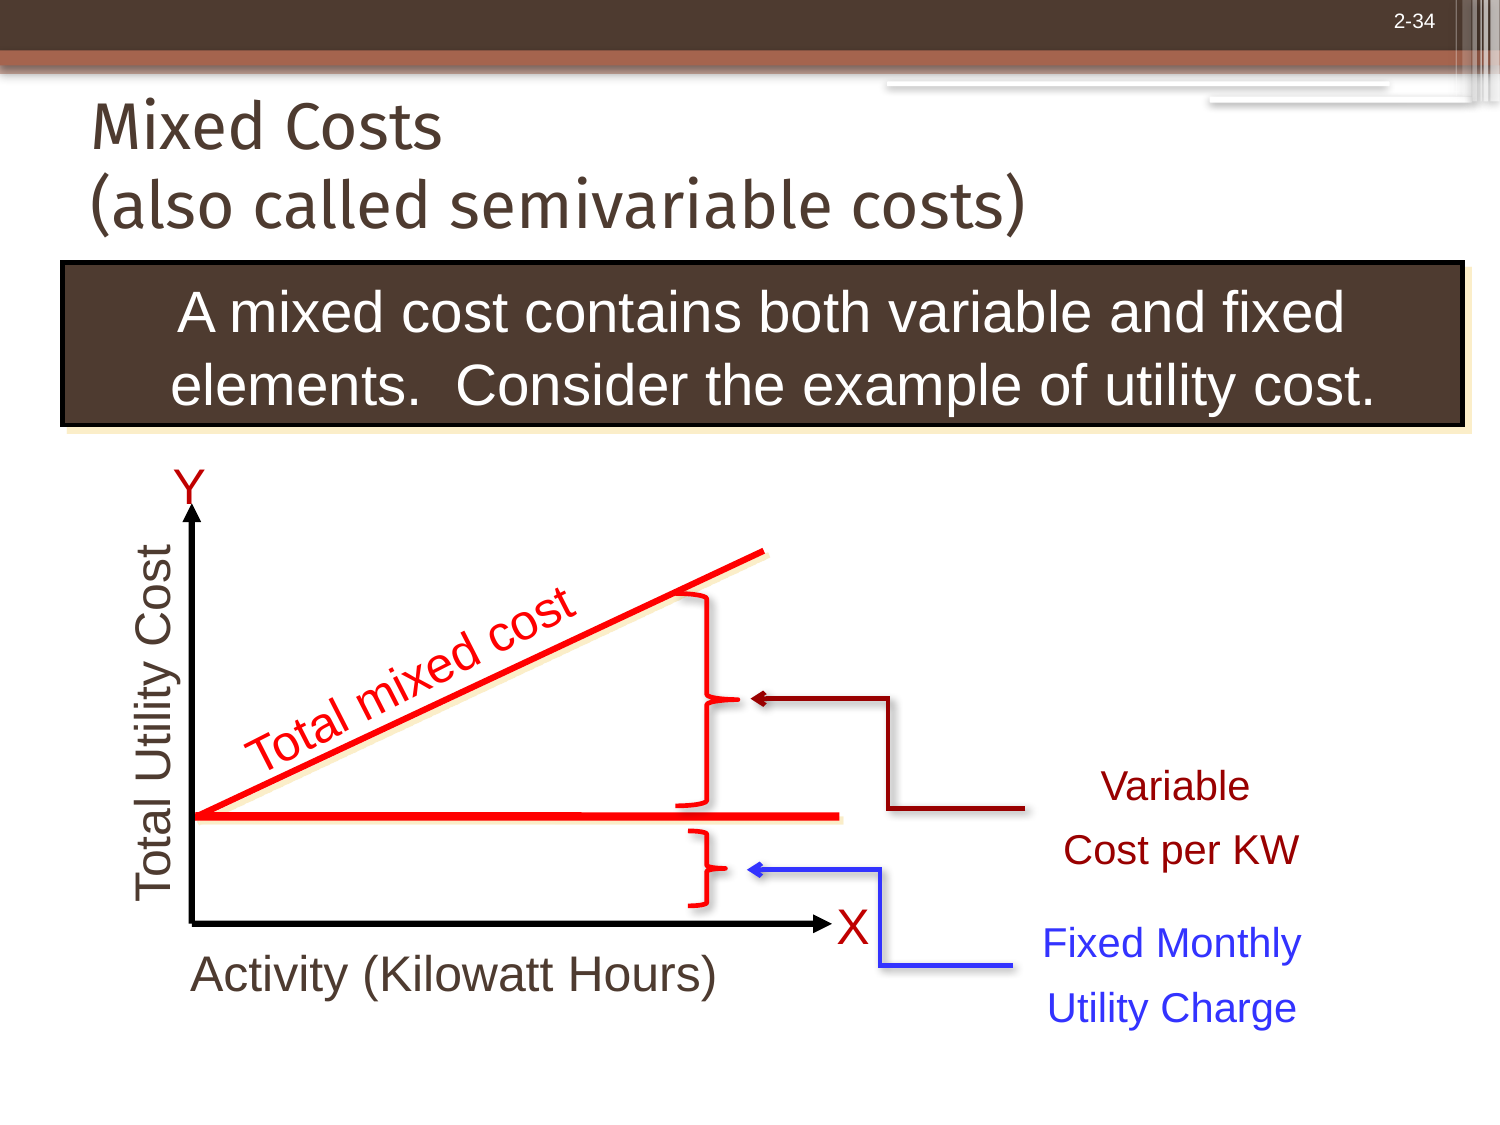

# Mixed Costs (also called semivariable costs)
A mixed cost contains both variable and fixed elements.  Consider the example of utility cost.
Y

X

Total mixed cost

Total Utility Cost
Variable
Cost per KW

Fixed Monthly
Utility Charge
Activity (Kilowatt Hours)